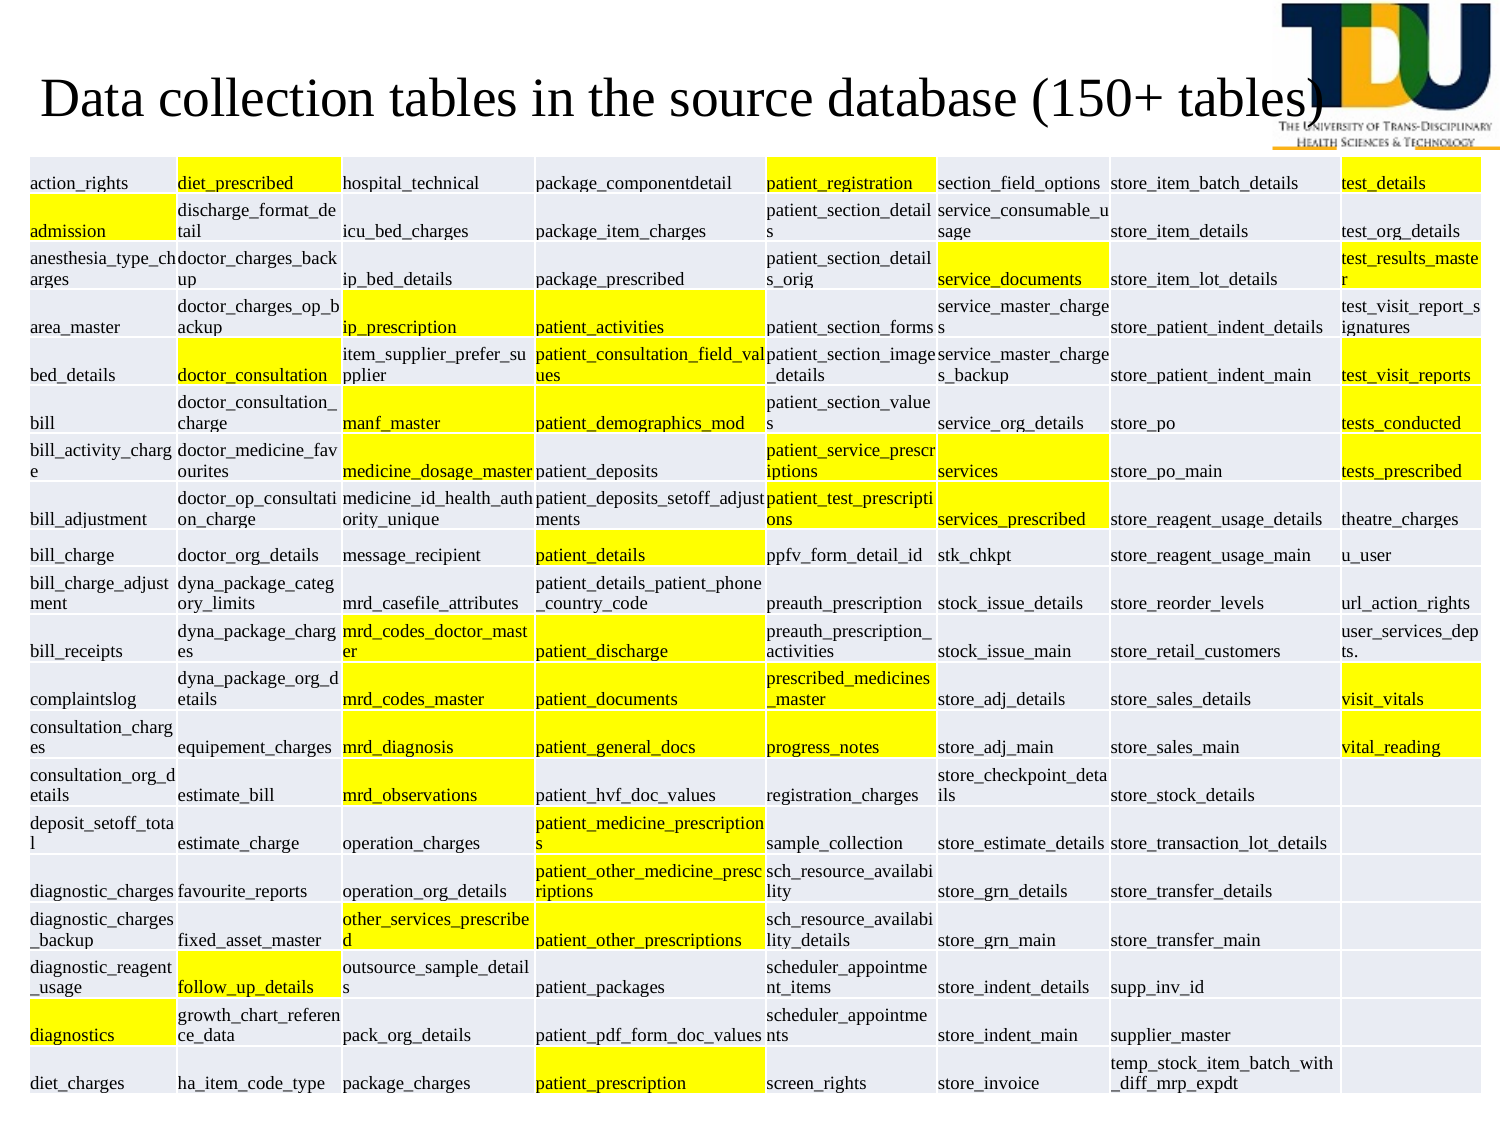

# Data collection tables in the source database (150+ tables)
| action\_rights | diet\_prescribed | hospital\_technical | package\_componentdetail | patient\_registration | section\_field\_options | store\_item\_batch\_details | test\_details |
| --- | --- | --- | --- | --- | --- | --- | --- |
| admission | discharge\_format\_detail | icu\_bed\_charges | package\_item\_charges | patient\_section\_details | service\_consumable\_usage | store\_item\_details | test\_org\_details |
| anesthesia\_type\_charges | doctor\_charges\_backup | ip\_bed\_details | package\_prescribed | patient\_section\_details\_orig | service\_documents | store\_item\_lot\_details | test\_results\_master |
| area\_master | doctor\_charges\_op\_backup | ip\_prescription | patient\_activities | patient\_section\_forms | service\_master\_charges | store\_patient\_indent\_details | test\_visit\_report\_signatures |
| bed\_details | doctor\_consultation | item\_supplier\_prefer\_supplier | patient\_consultation\_field\_values | patient\_section\_image\_details | service\_master\_charges\_backup | store\_patient\_indent\_main | test\_visit\_reports |
| bill | doctor\_consultation\_charge | manf\_master | patient\_demographics\_mod | patient\_section\_values | service\_org\_details | store\_po | tests\_conducted |
| bill\_activity\_charge | doctor\_medicine\_favourites | medicine\_dosage\_master | patient\_deposits | patient\_service\_prescriptions | services | store\_po\_main | tests\_prescribed |
| bill\_adjustment | doctor\_op\_consultation\_charge | medicine\_id\_health\_authority\_unique | patient\_deposits\_setoff\_adjustments | patient\_test\_prescriptions | services\_prescribed | store\_reagent\_usage\_details | theatre\_charges |
| bill\_charge | doctor\_org\_details | message\_recipient | patient\_details | ppfv\_form\_detail\_id | stk\_chkpt | store\_reagent\_usage\_main | u\_user |
| bill\_charge\_adjustment | dyna\_package\_category\_limits | mrd\_casefile\_attributes | patient\_details\_patient\_phone\_country\_code | preauth\_prescription | stock\_issue\_details | store\_reorder\_levels | url\_action\_rights |
| bill\_receipts | dyna\_package\_charges | mrd\_codes\_doctor\_master | patient\_discharge | preauth\_prescription\_activities | stock\_issue\_main | store\_retail\_customers | user\_services\_depts. |
| complaintslog | dyna\_package\_org\_details | mrd\_codes\_master | patient\_documents | prescribed\_medicines\_master | store\_adj\_details | store\_sales\_details | visit\_vitals |
| consultation\_charges | equipement\_charges | mrd\_diagnosis | patient\_general\_docs | progress\_notes | store\_adj\_main | store\_sales\_main | vital\_reading |
| consultation\_org\_details | estimate\_bill | mrd\_observations | patient\_hvf\_doc\_values | registration\_charges | store\_checkpoint\_details | store\_stock\_details |  |
| deposit\_setoff\_total | estimate\_charge | operation\_charges | patient\_medicine\_prescriptions | sample\_collection | store\_estimate\_details | store\_transaction\_lot\_details |  |
| diagnostic\_charges | favourite\_reports | operation\_org\_details | patient\_other\_medicine\_prescriptions | sch\_resource\_availability | store\_grn\_details | store\_transfer\_details |  |
| diagnostic\_charges\_backup | fixed\_asset\_master | other\_services\_prescribed | patient\_other\_prescriptions | sch\_resource\_availability\_details | store\_grn\_main | store\_transfer\_main |  |
| diagnostic\_reagent\_usage | follow\_up\_details | outsource\_sample\_details | patient\_packages | scheduler\_appointment\_items | store\_indent\_details | supp\_inv\_id |  |
| diagnostics | growth\_chart\_reference\_data | pack\_org\_details | patient\_pdf\_form\_doc\_values | scheduler\_appointments | store\_indent\_main | supplier\_master |  |
| diet\_charges | ha\_item\_code\_type | package\_charges | patient\_prescription | screen\_rights | store\_invoice | temp\_stock\_item\_batch\_with\_diff\_mrp\_expdt |  |
14